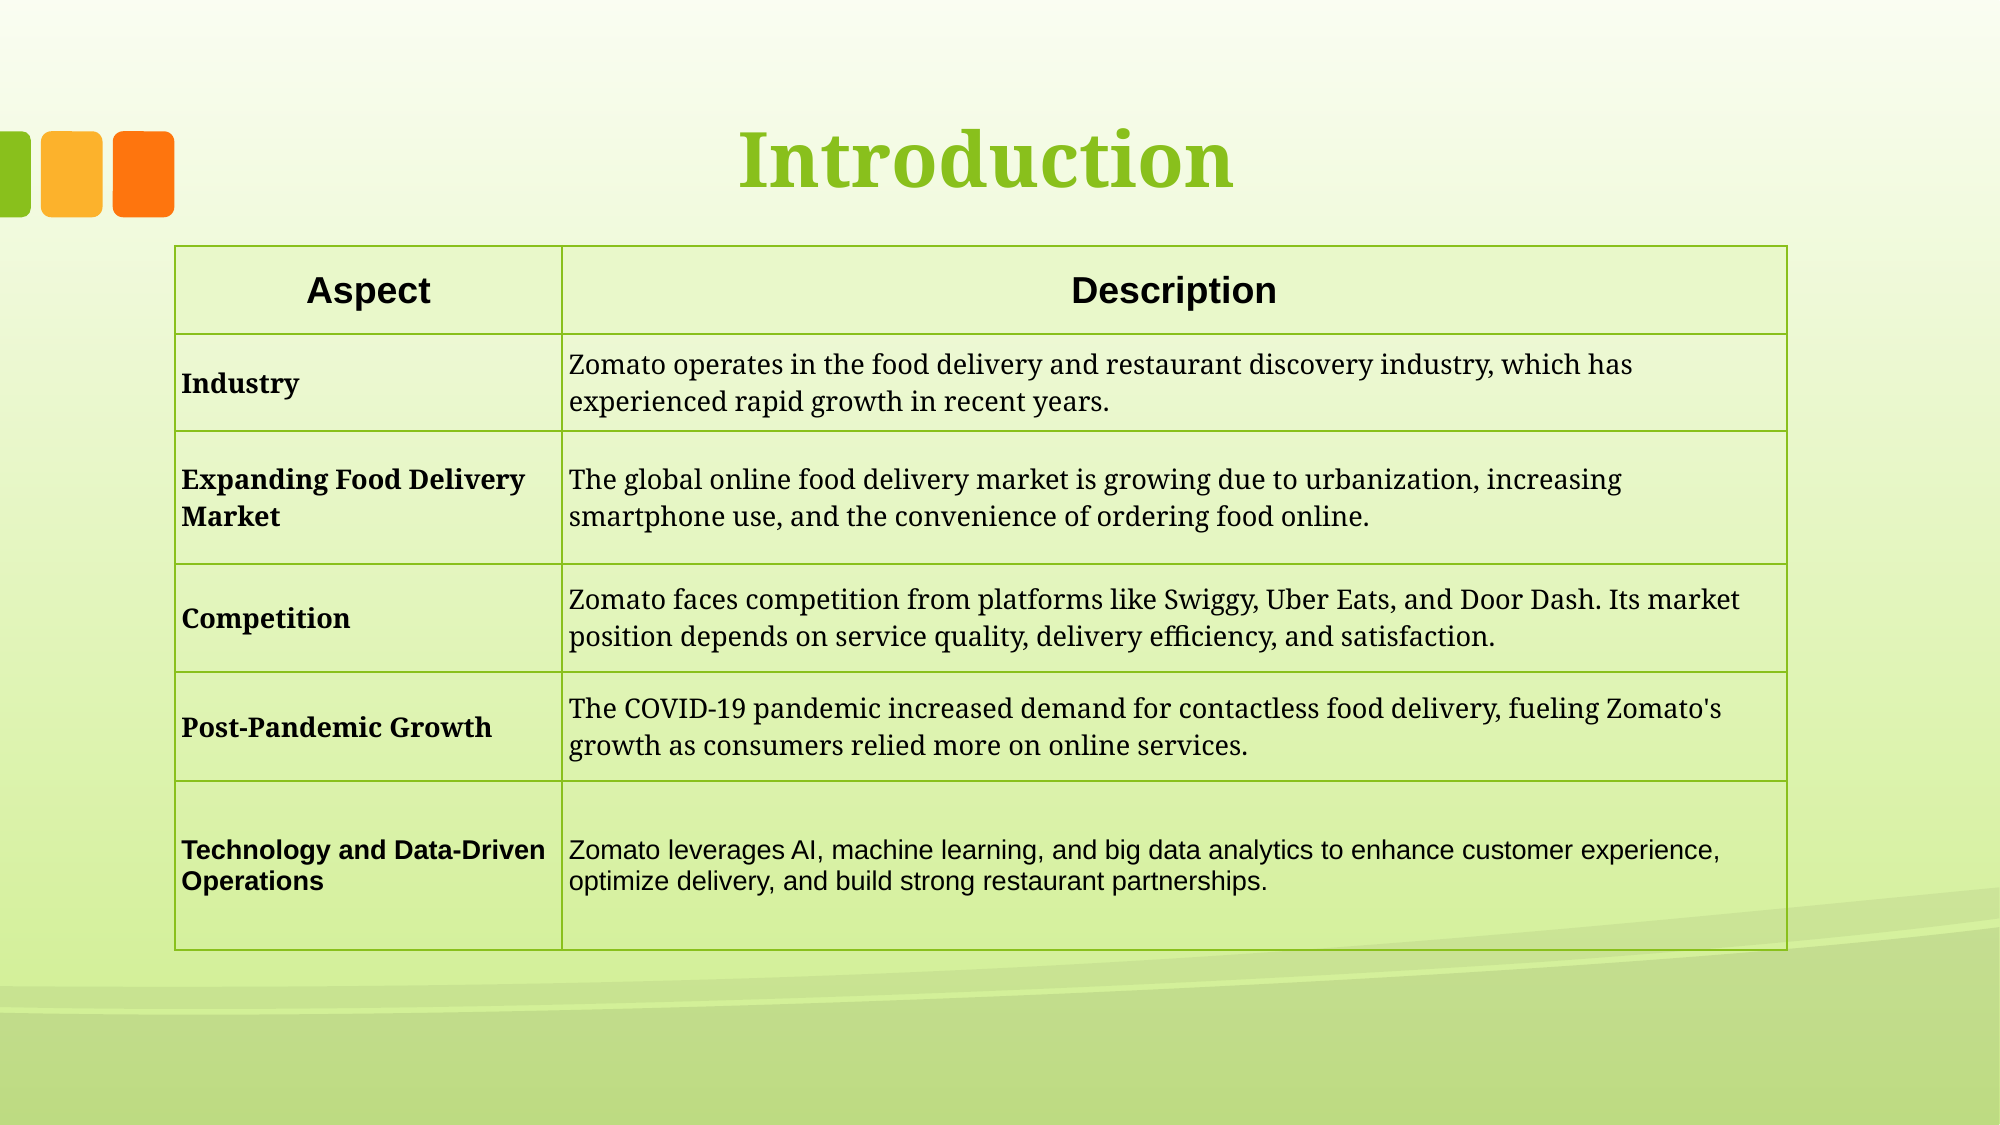

# Introduction
| Aspect | Description |
| --- | --- |
| Industry | Zomato operates in the food delivery and restaurant discovery industry, which has experienced rapid growth in recent years. |
| Expanding Food Delivery Market | The global online food delivery market is growing due to urbanization, increasing smartphone use, and the convenience of ordering food online. |
| Competition | Zomato faces competition from platforms like Swiggy, Uber Eats, and Door Dash. Its market position depends on service quality, delivery efficiency, and satisfaction. |
| Post-Pandemic Growth | The COVID-19 pandemic increased demand for contactless food delivery, fueling Zomato's growth as consumers relied more on online services. |
| Technology and Data-Driven Operations | Zomato leverages AI, machine learning, and big data analytics to enhance customer experience, optimize delivery, and build strong restaurant partnerships. |